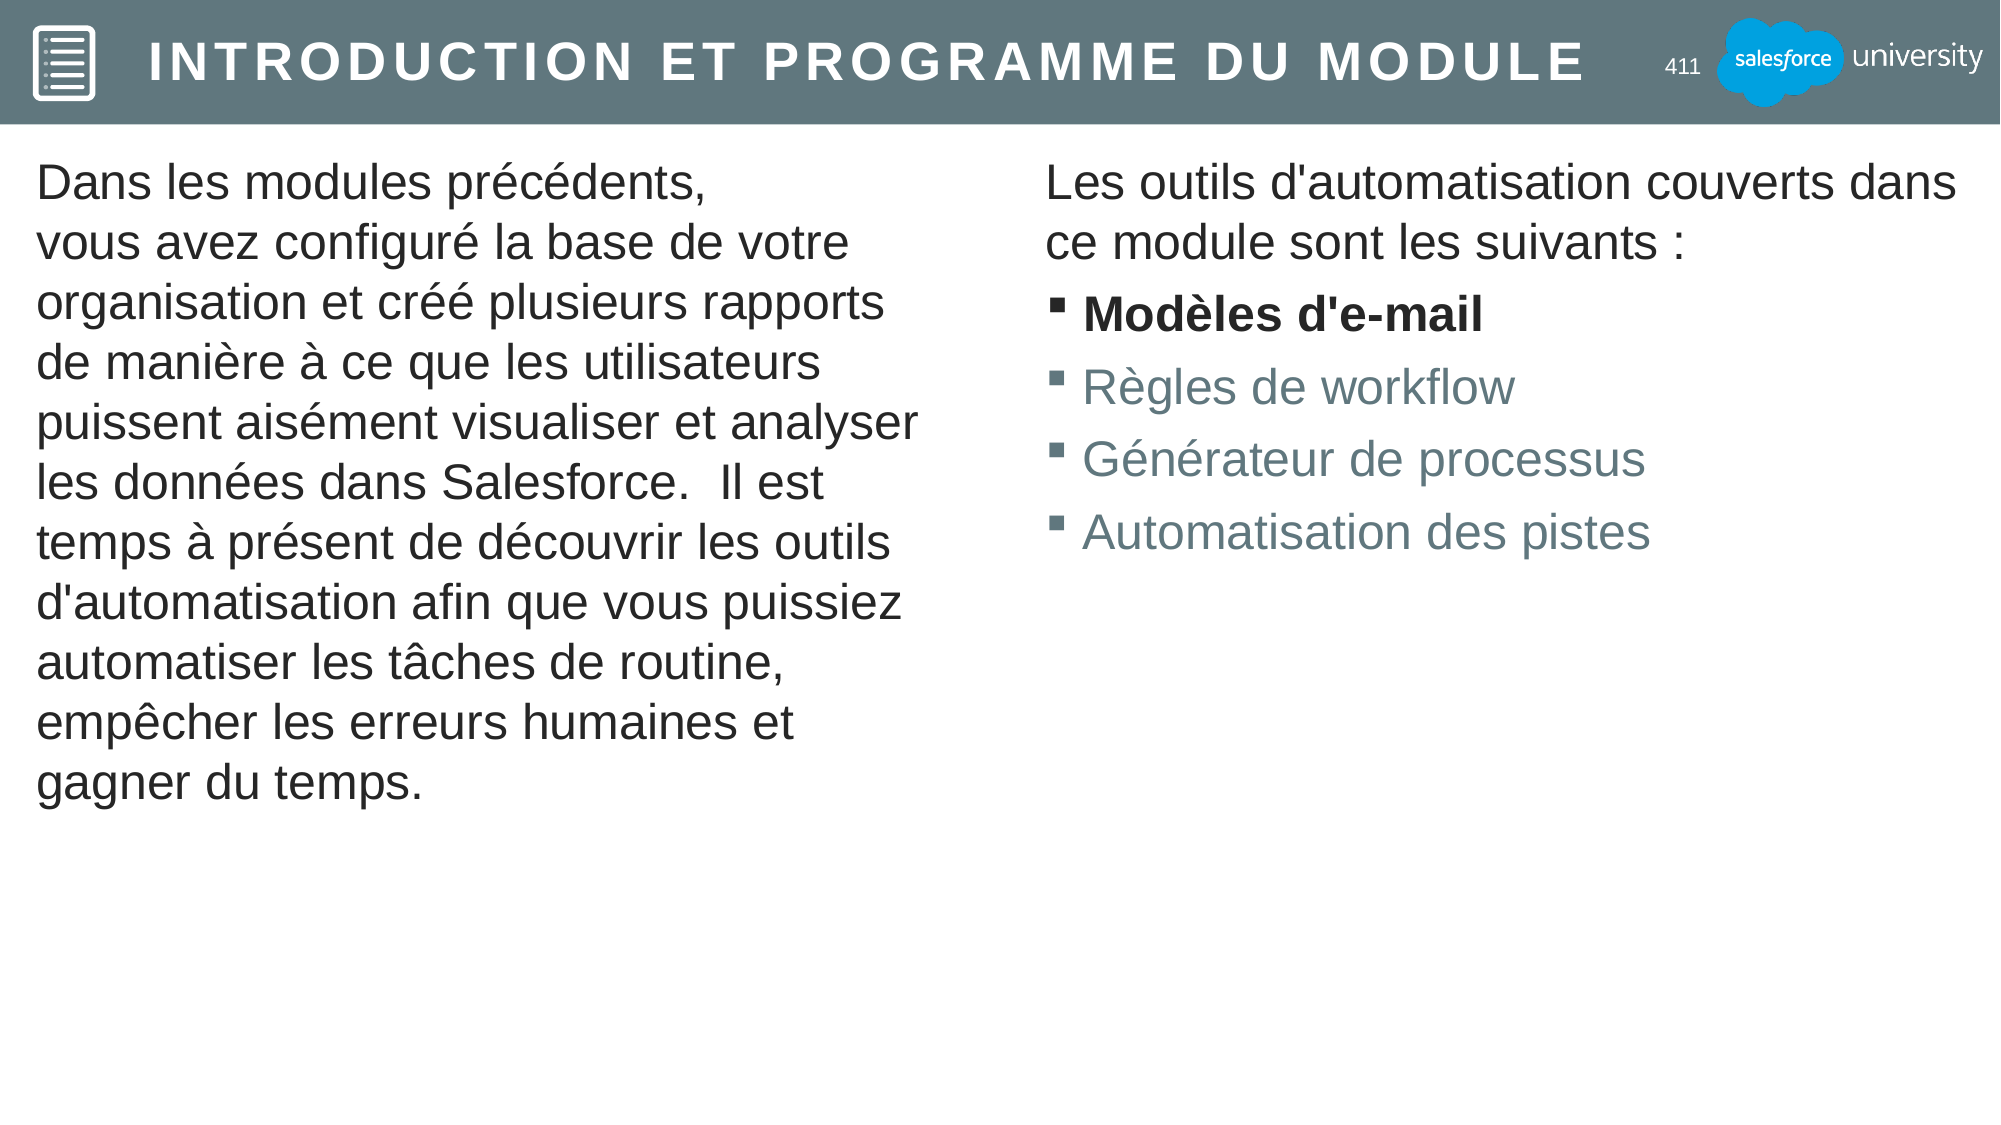

# Introduction et programme du module
411
Dans les modules précédents,
vous avez configuré la base de votre organisation et créé plusieurs rapports de manière à ce que les utilisateurs puissent aisément visualiser et analyser les données dans Salesforce.  Il est temps à présent de découvrir les outils d'automatisation afin que vous puissiez automatiser les tâches de routine,
empêcher les erreurs humaines et gagner du temps.

Les outils d'automatisation couverts dans ce module sont les suivants :
Modèles d'e-mail
Règles de workflow
Générateur de processus
Automatisation des pistes